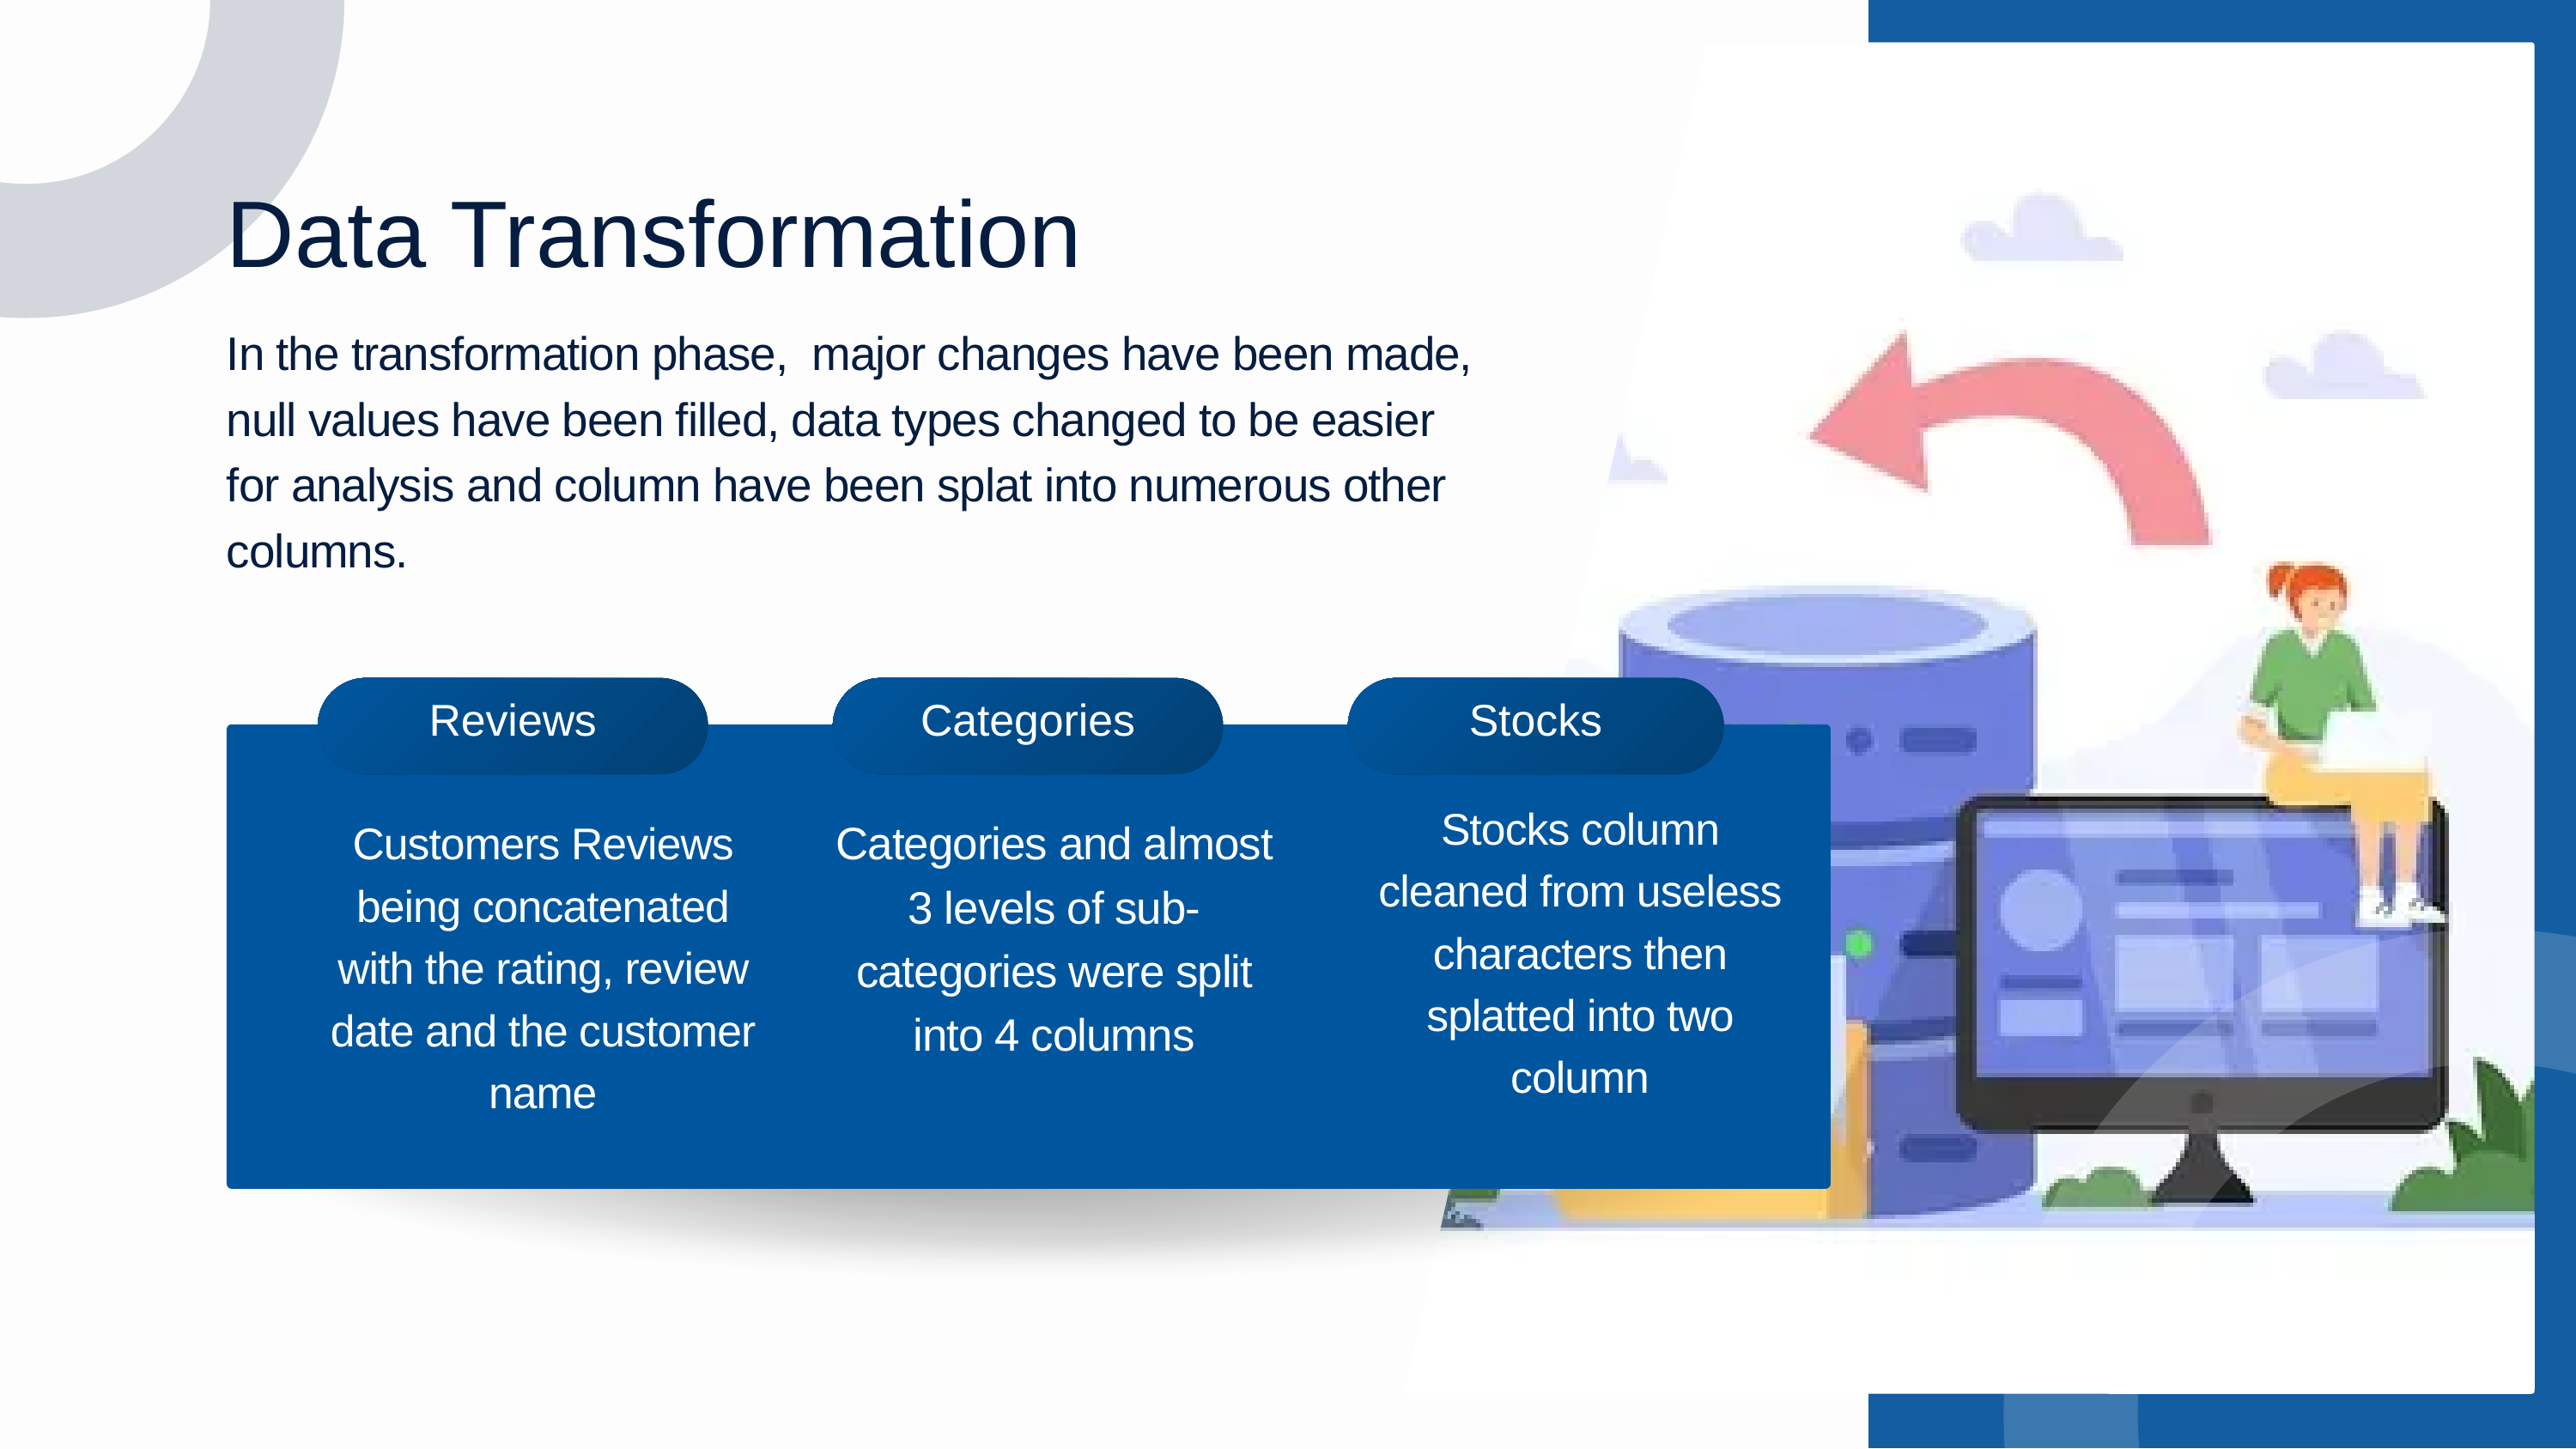

Data Transformation
In the transformation phase,  major changes have been made, null values have been filled, data types changed to be easier for analysis and column have been splat into numerous other columns.

Reviews

Categories

Stocks

Stocks column cleaned from useless characters then splatted into two column
Categories and almost 3 levels of sub-categories were split into 4 columns
Customers Reviews being concatenated with the rating, review date and the customer name